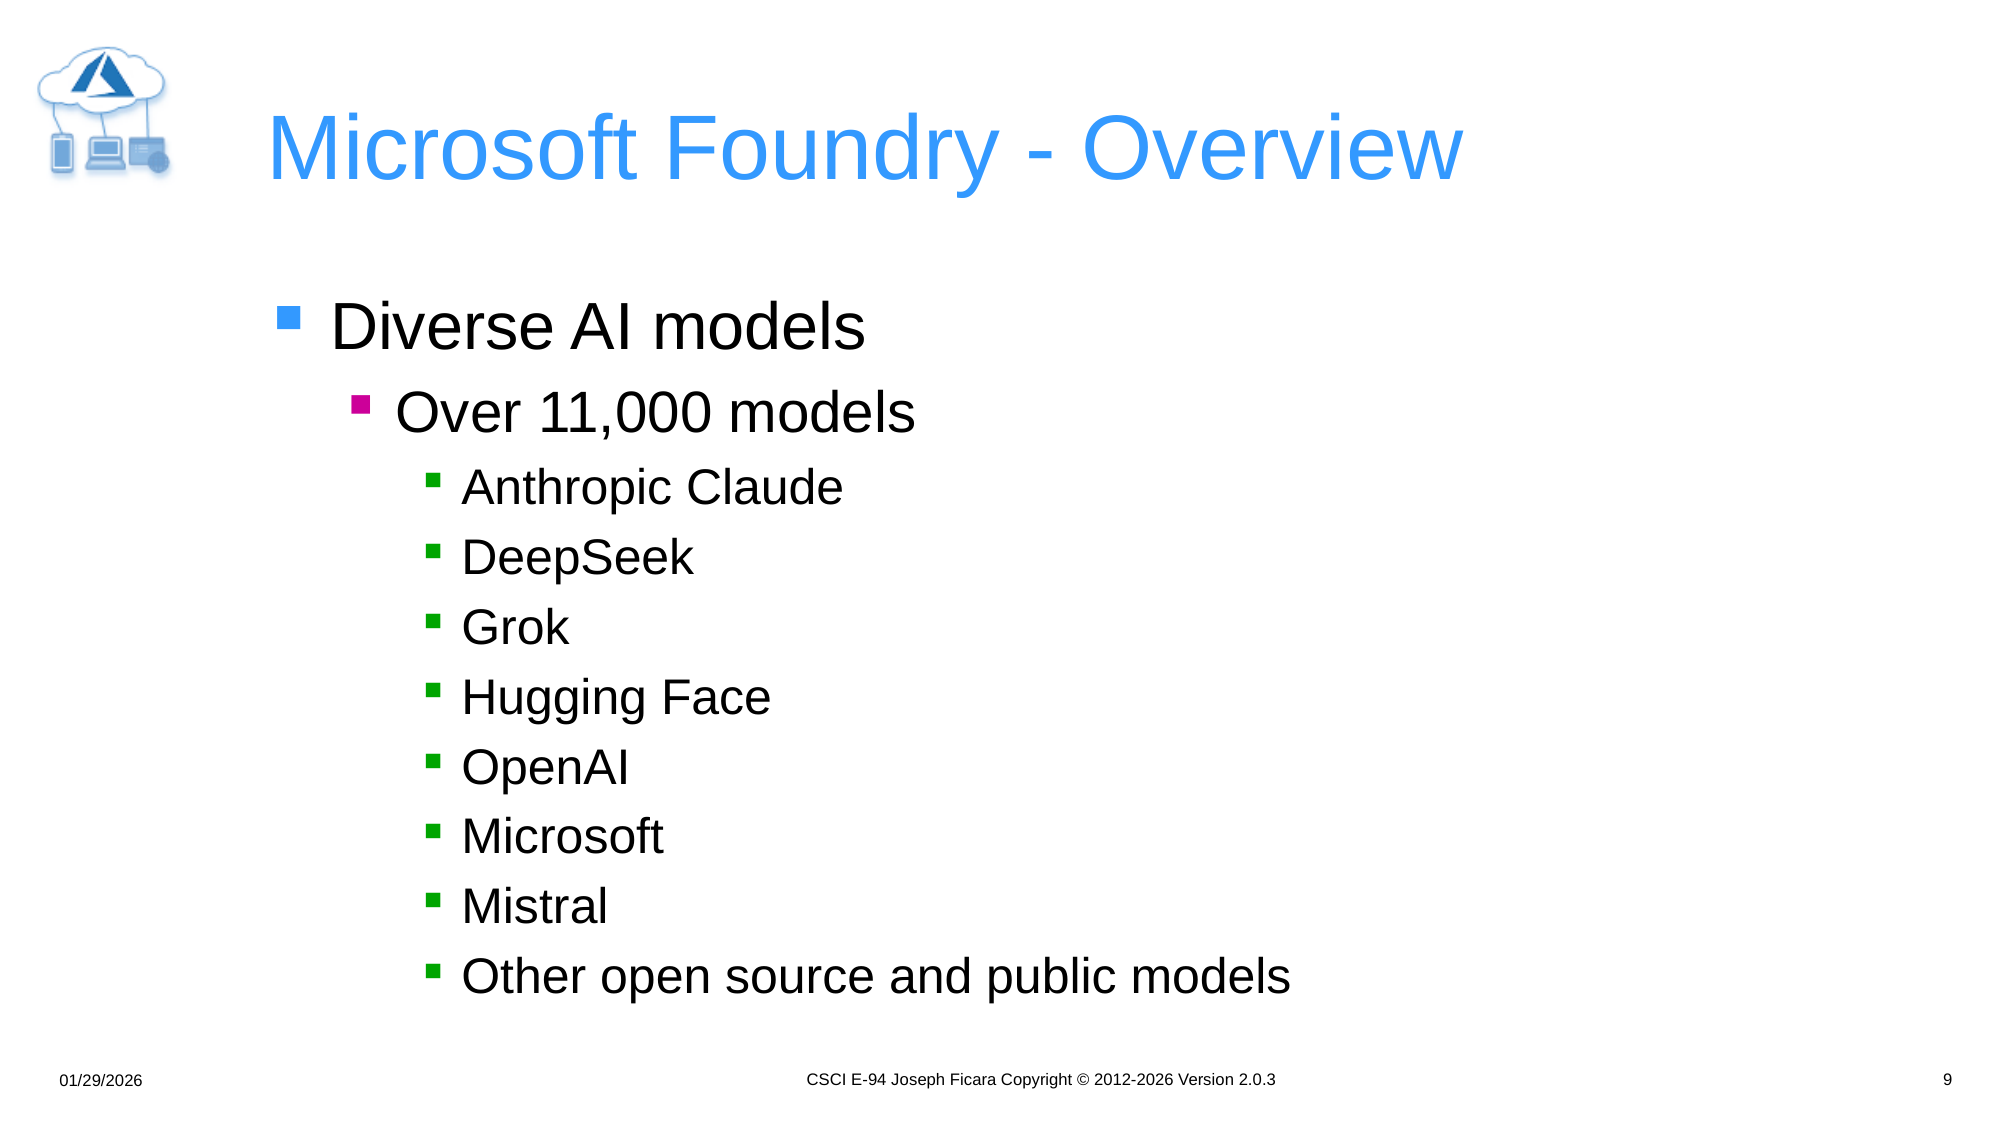

# Microsoft Foundry - Overview
Diverse AI models
Over 11,000 models
Anthropic Claude
DeepSeek
Grok
Hugging Face
OpenAI
Microsoft
Mistral
Other open source and public models
CSCI E-94 Joseph Ficara Copyright © 2012-2026 Version 2.0.3
9
01/29/2026